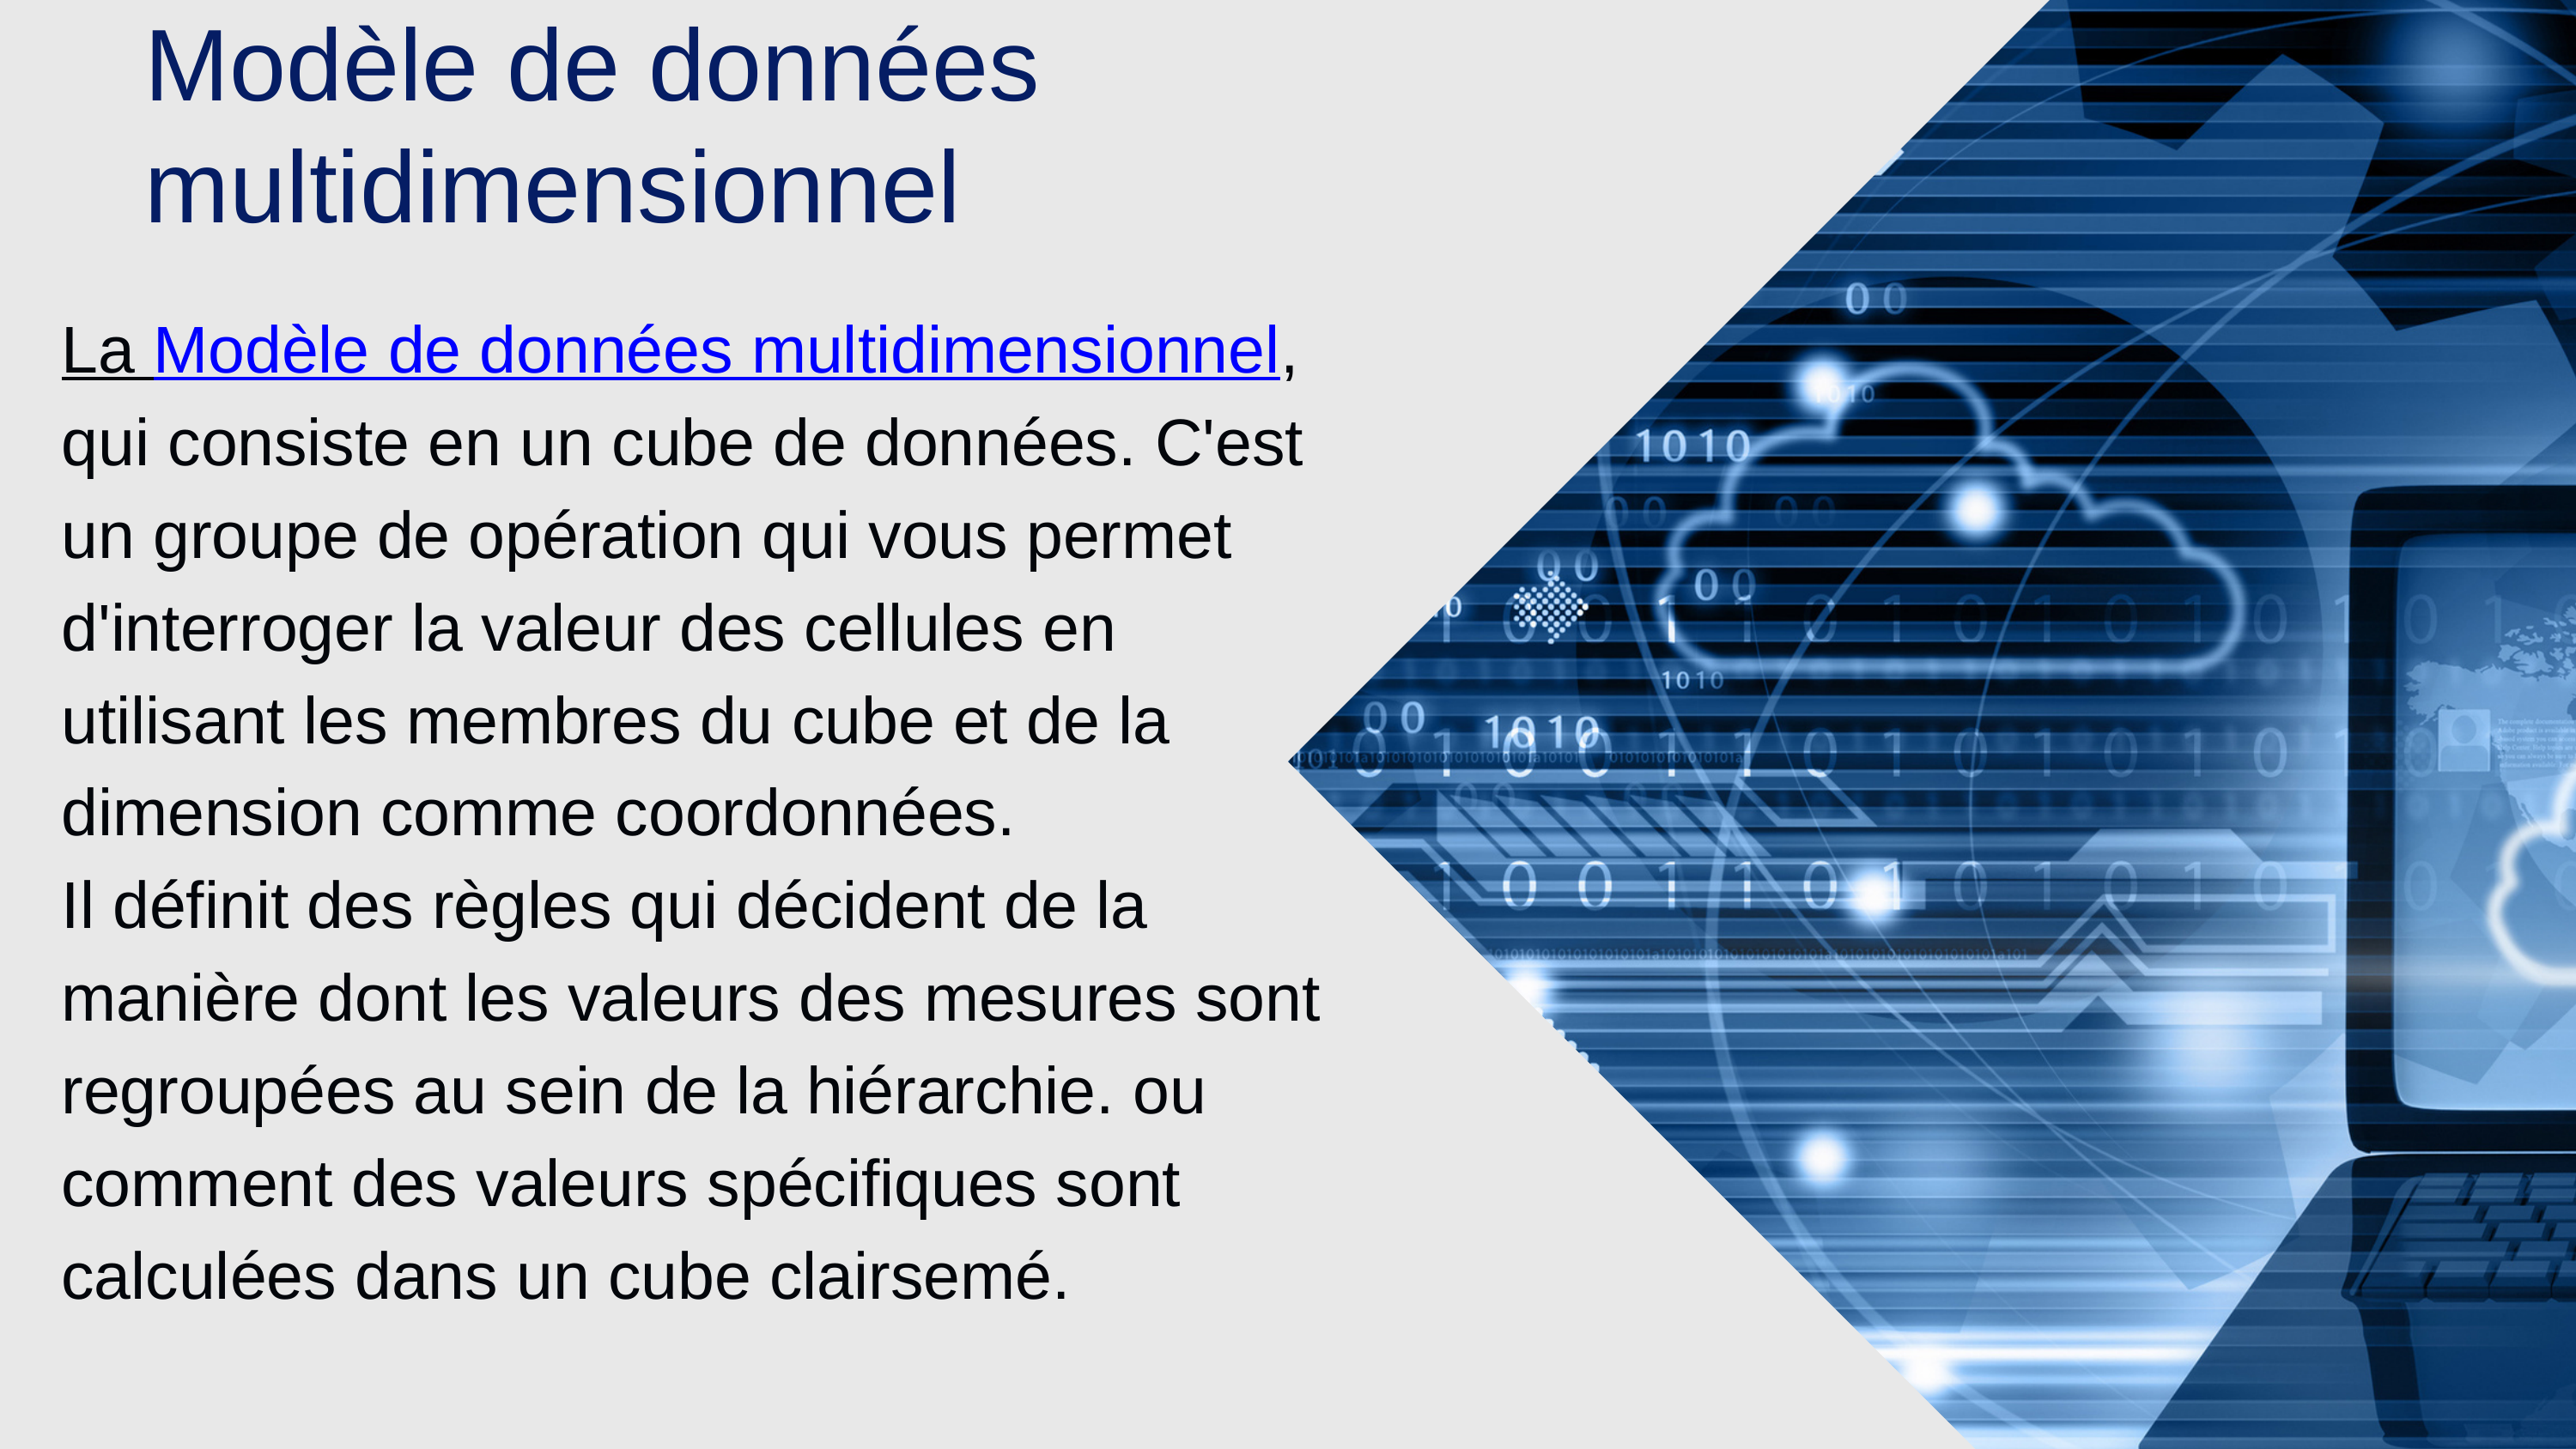

Modèle de données multidimensionnel
La Modèle de données multidimensionnel, qui consiste en un cube de données. C'est un groupe de opération qui vous permet d'interroger la valeur des cellules en utilisant les membres du cube et de la dimension comme coordonnées.
Il définit des règles qui décident de la manière dont les valeurs des mesures sont regroupées au sein de la hiérarchie. ou comment des valeurs spécifiques sont calculées dans un cube clairsemé.